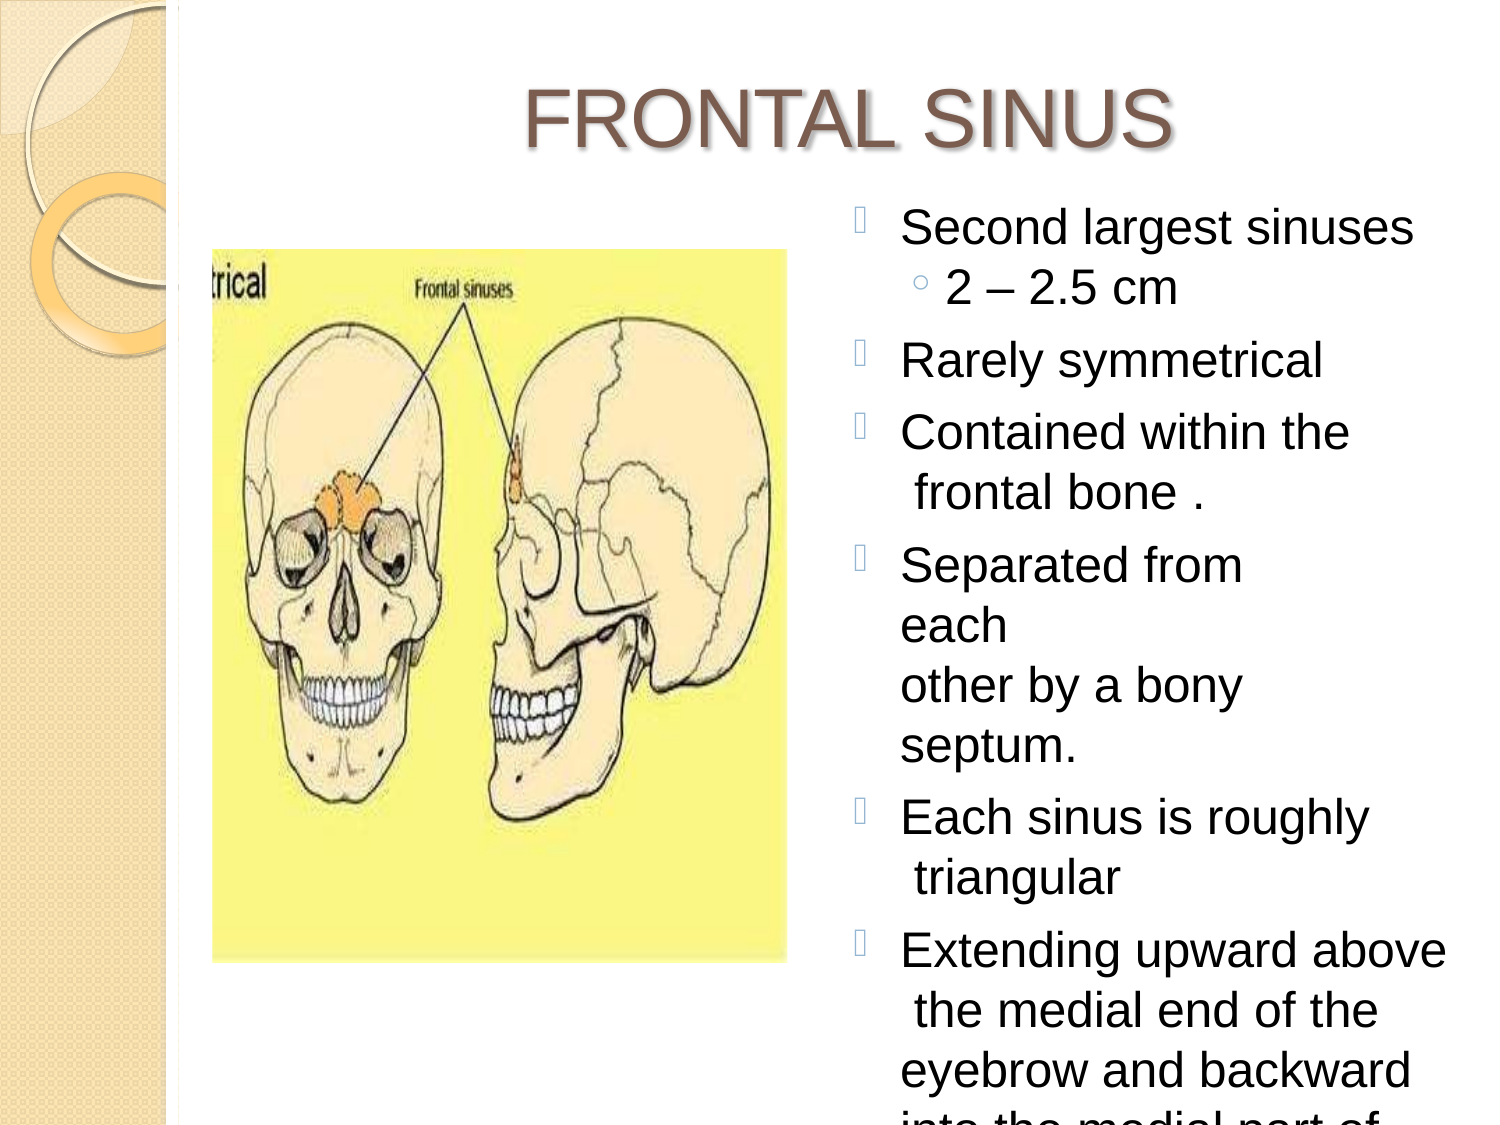

# FRONTAL SINUS
Second largest sinuses
2 – 2.5 cm
Rarely symmetrical
Contained within the  frontal bone .
Separated from each
other by a bony septum.
Each sinus is roughly  triangular
Extending upward above  the medial end of the  eyebrow and backward  into the medial part of  the roof of the orbit.